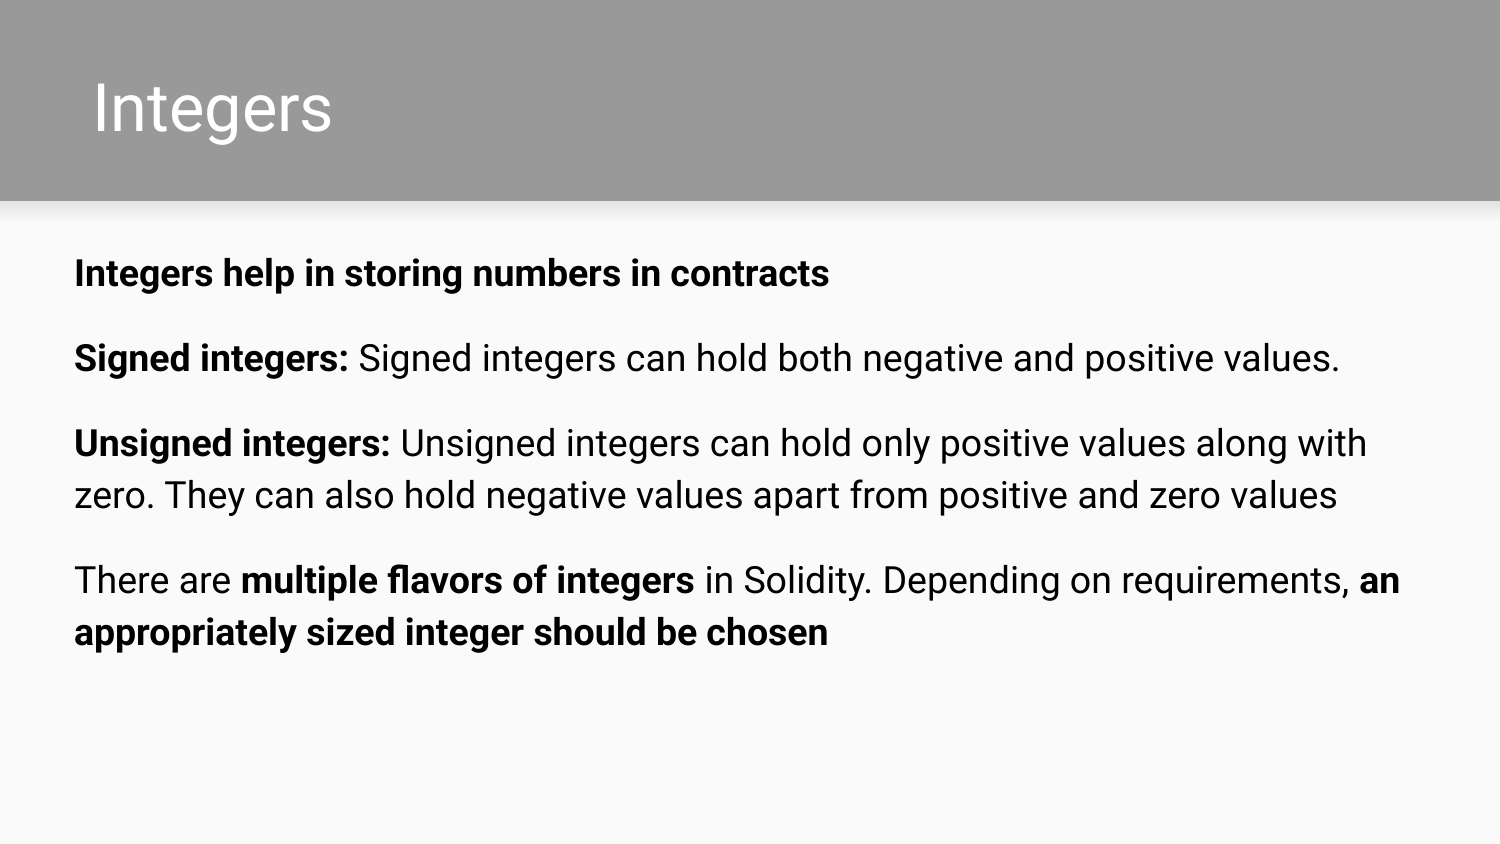

# Integers
Integers help in storing numbers in contracts
Signed integers: Signed integers can hold both negative and positive values.
Unsigned integers: Unsigned integers can hold only positive values along with zero. They can also hold negative values apart from positive and zero values
There are multiple flavors of integers in Solidity. Depending on requirements, an appropriately sized integer should be chosen